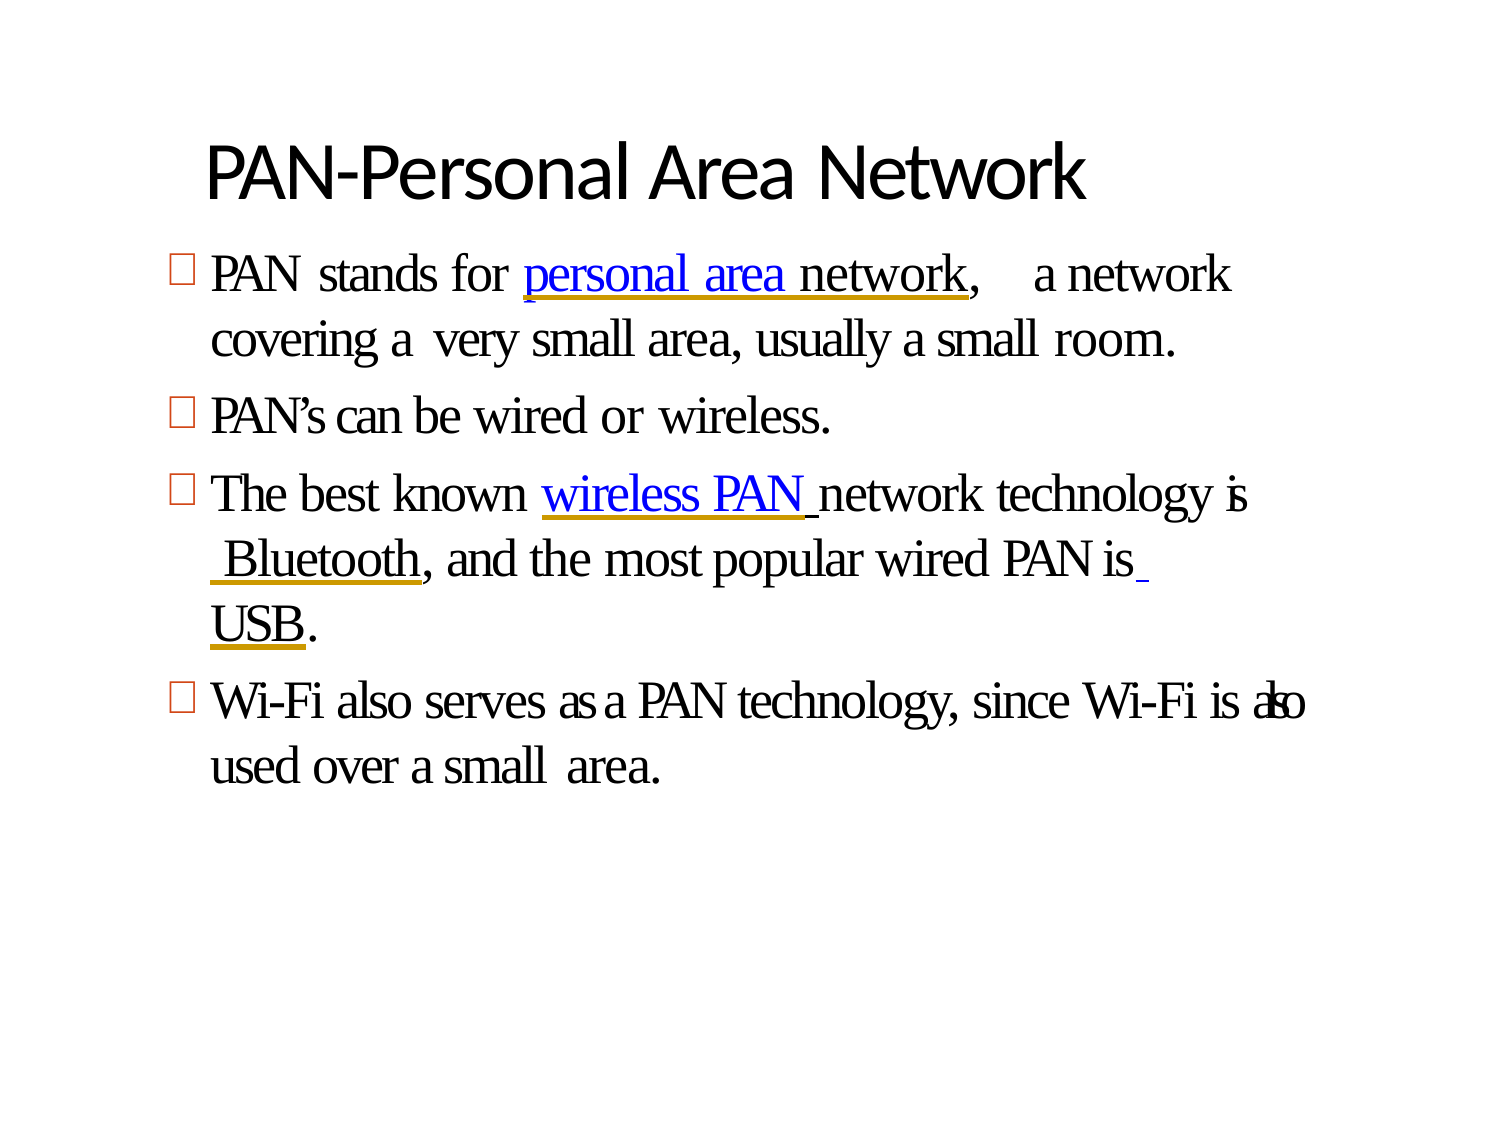

# PAN-Personal Area Network
PAN  stands for personal area network,	a network covering a  very small area, usually a small room.
PAN’s can be wired or wireless.
The best known wireless PAN network technology is  Bluetooth, and the most popular wired PAN is USB.
Wi-Fi also serves as a PAN technology, since Wi-Fi is also  used over a small area.